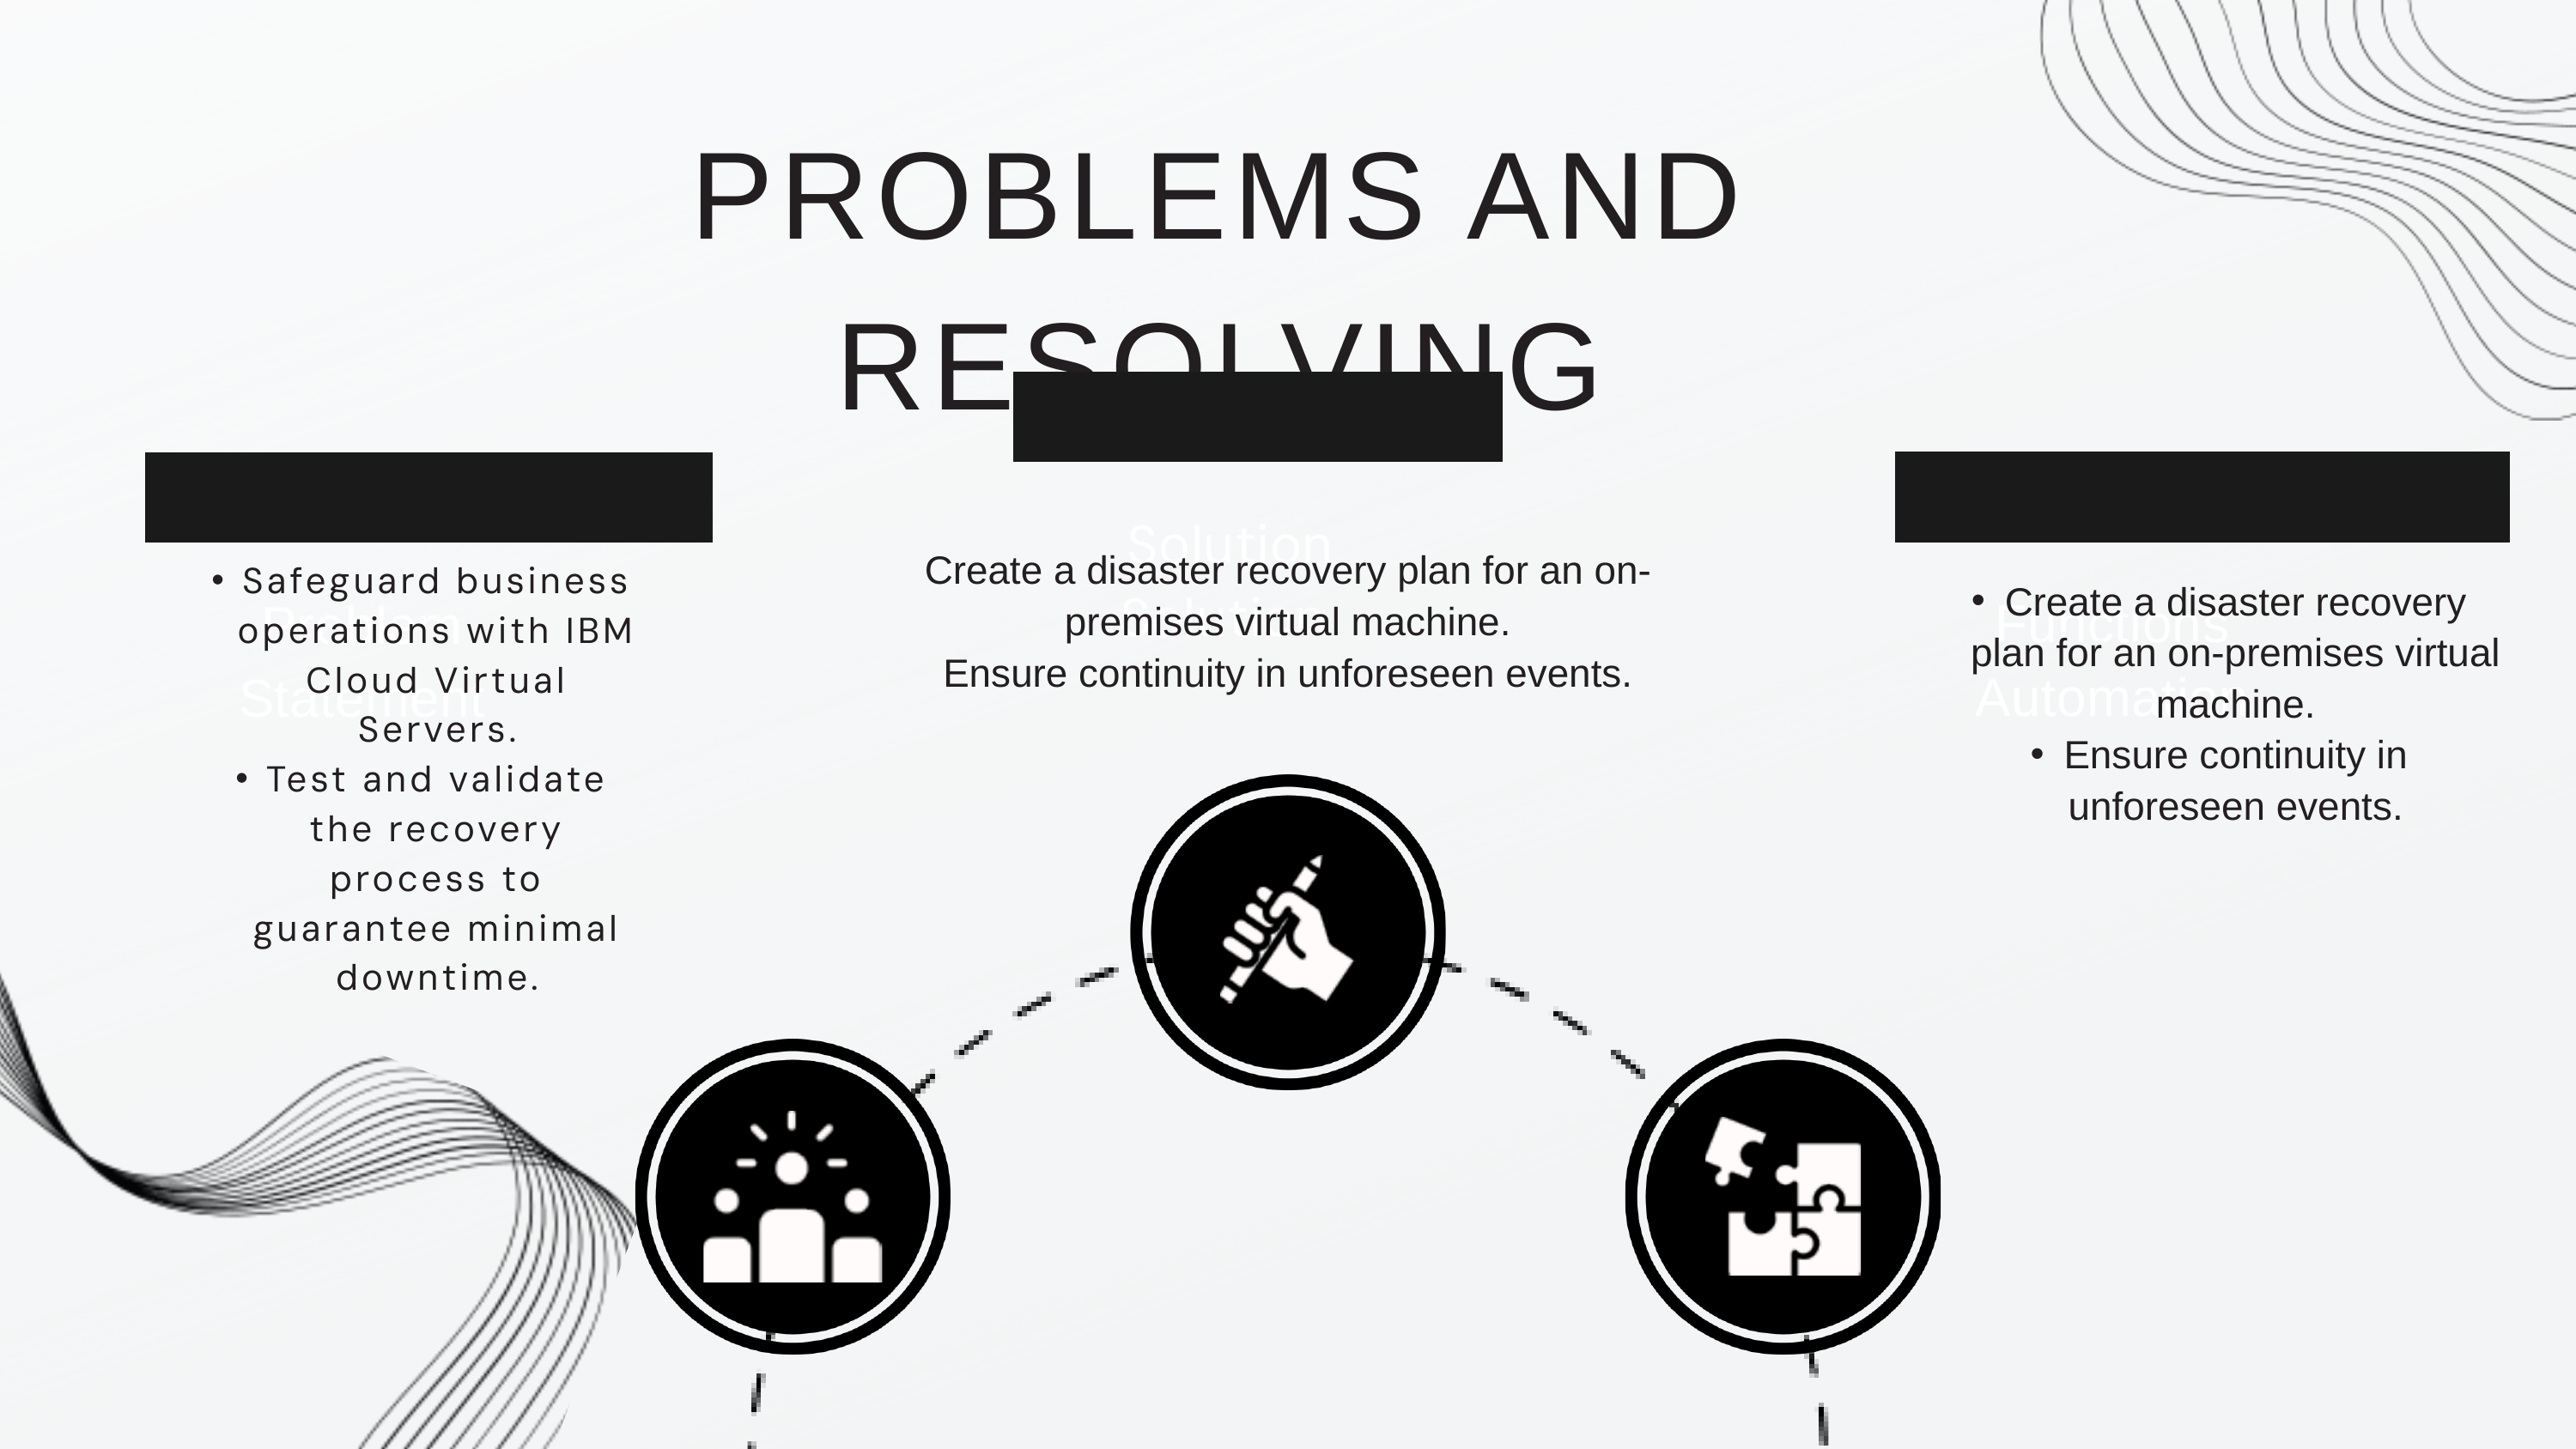

PROBLEMS AND RESOLVING

Solution Solution

Functions Automation

Problem Statement
Create a disaster recovery plan for an on-premises virtual machine.
Ensure continuity in unforeseen events.
Safeguard business operations with IBM Cloud Virtual Servers.
Test and validate the recovery process to guarantee minimal downtime.

Create a disaster recovery plan for an on-premises virtual machine.
Ensure continuity in unforeseen events.